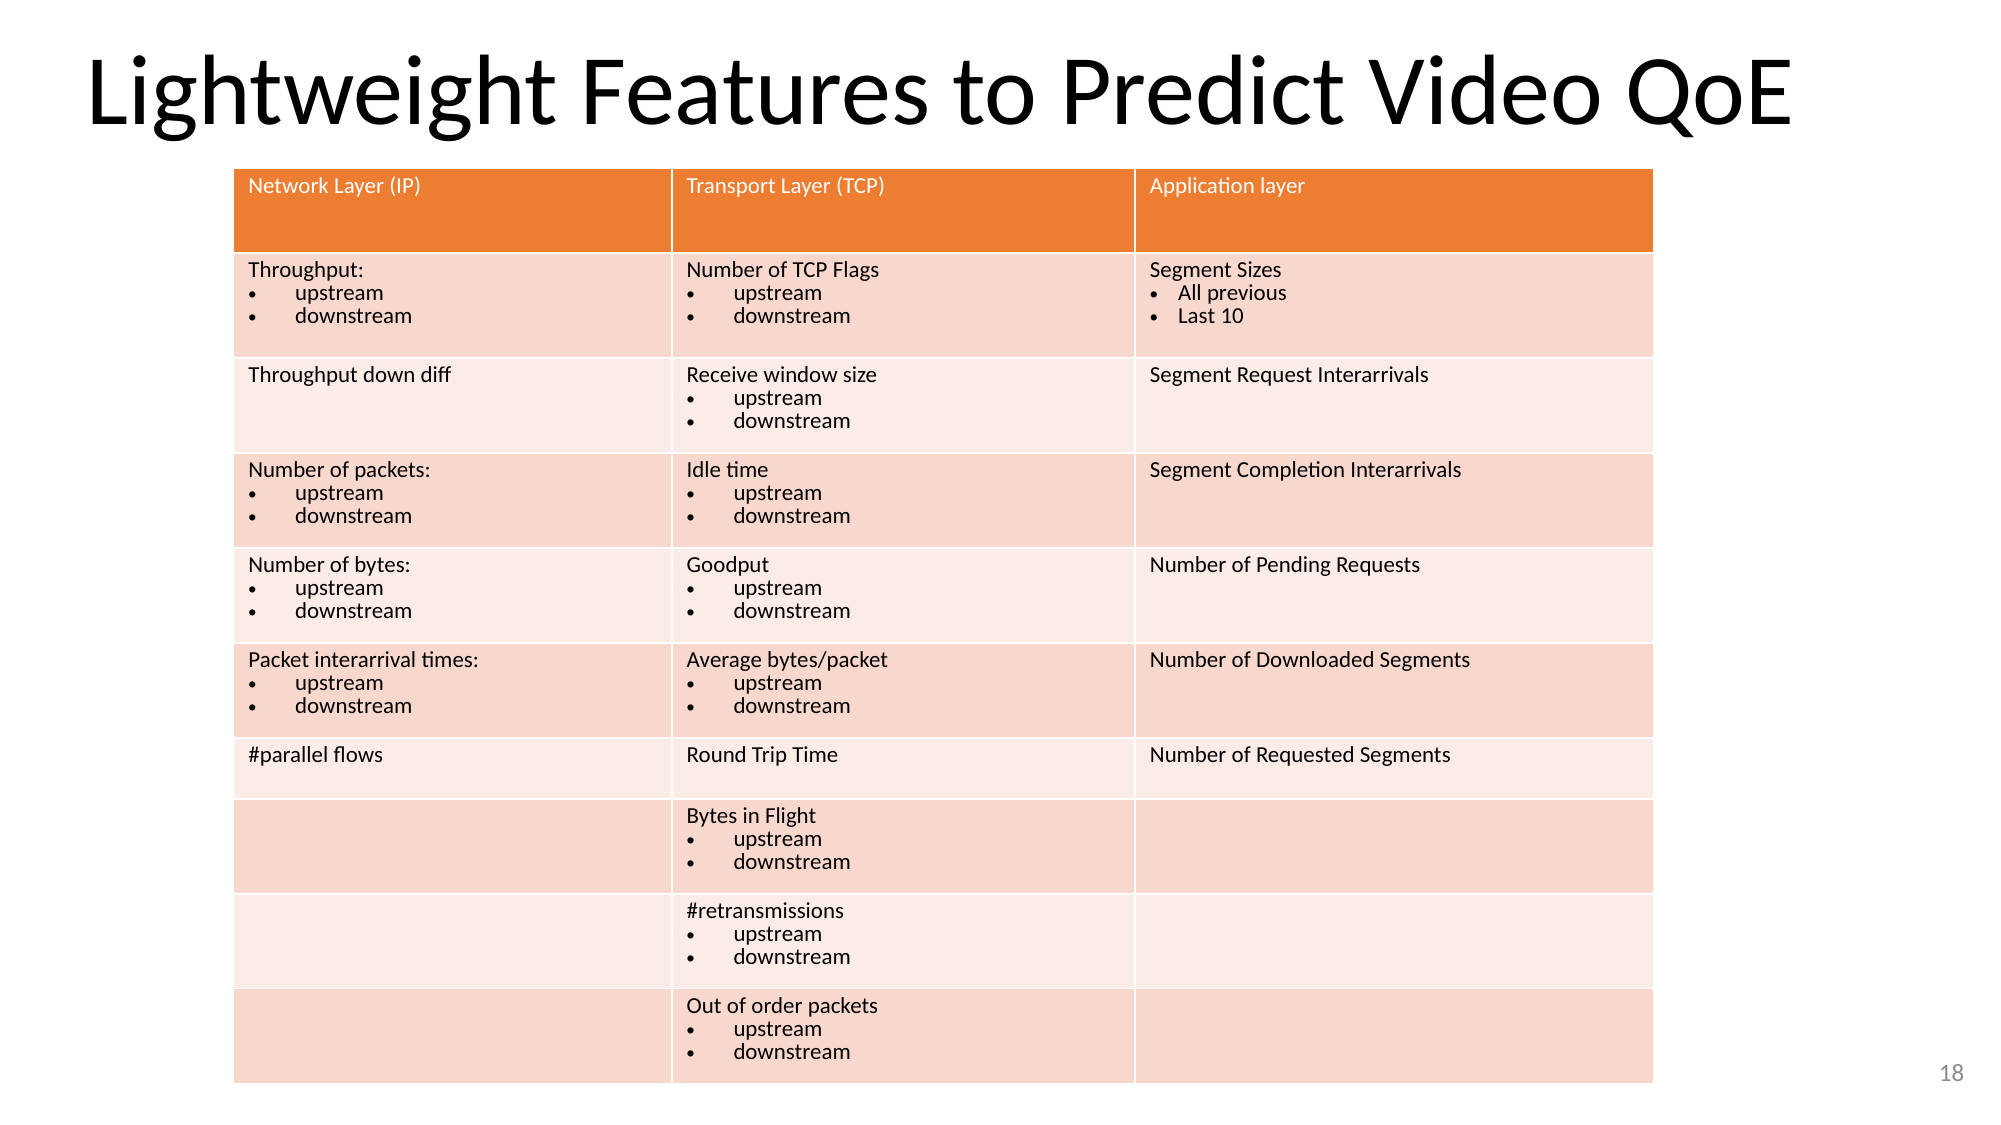

# Lightweight Features to Predict Video QoE
| Network Layer (IP) | Transport Layer (TCP) | Application layer |
| --- | --- | --- |
| Throughput: upstream downstream | Number of TCP Flags upstream downstream | Segment Sizes All previous Last 10 |
| Throughput down diff | Receive window size upstream downstream | Segment Request Interarrivals |
| Number of packets: upstream downstream | Idle time upstream downstream | Segment Completion Interarrivals |
| Number of bytes: upstream downstream | Goodput upstream downstream | Number of Pending Requests |
| Packet interarrival times: upstream downstream | Average bytes/packet upstream downstream | Number of Downloaded Segments |
| #parallel flows | Round Trip Time | Number of Requested Segments |
|  | Bytes in Flight upstream downstream |  |
|  | #retransmissions upstream downstream |  |
|  | Out of order packets upstream downstream |  |
18